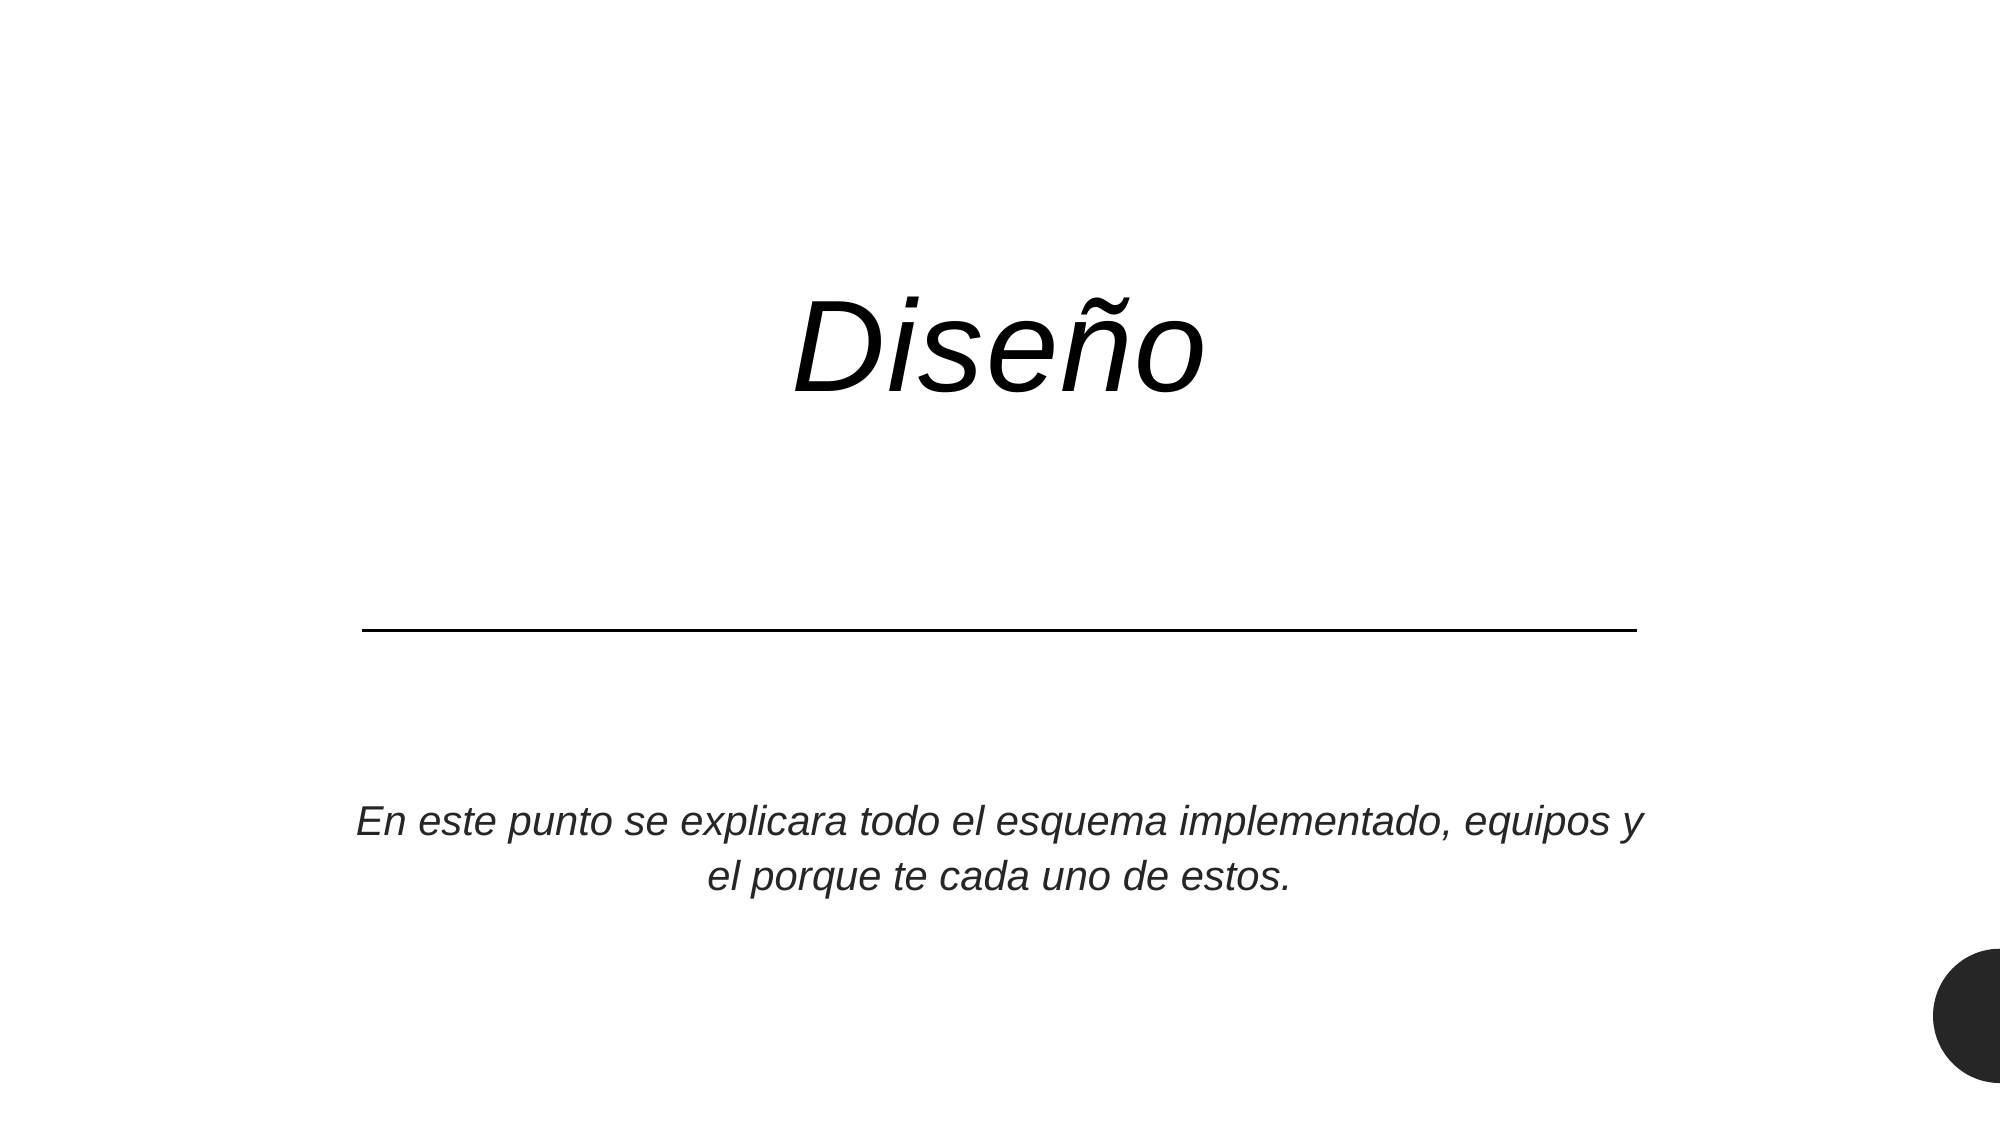

# Diseño
En este punto se explicara todo el esquema implementado, equipos y el porque te cada uno de estos.